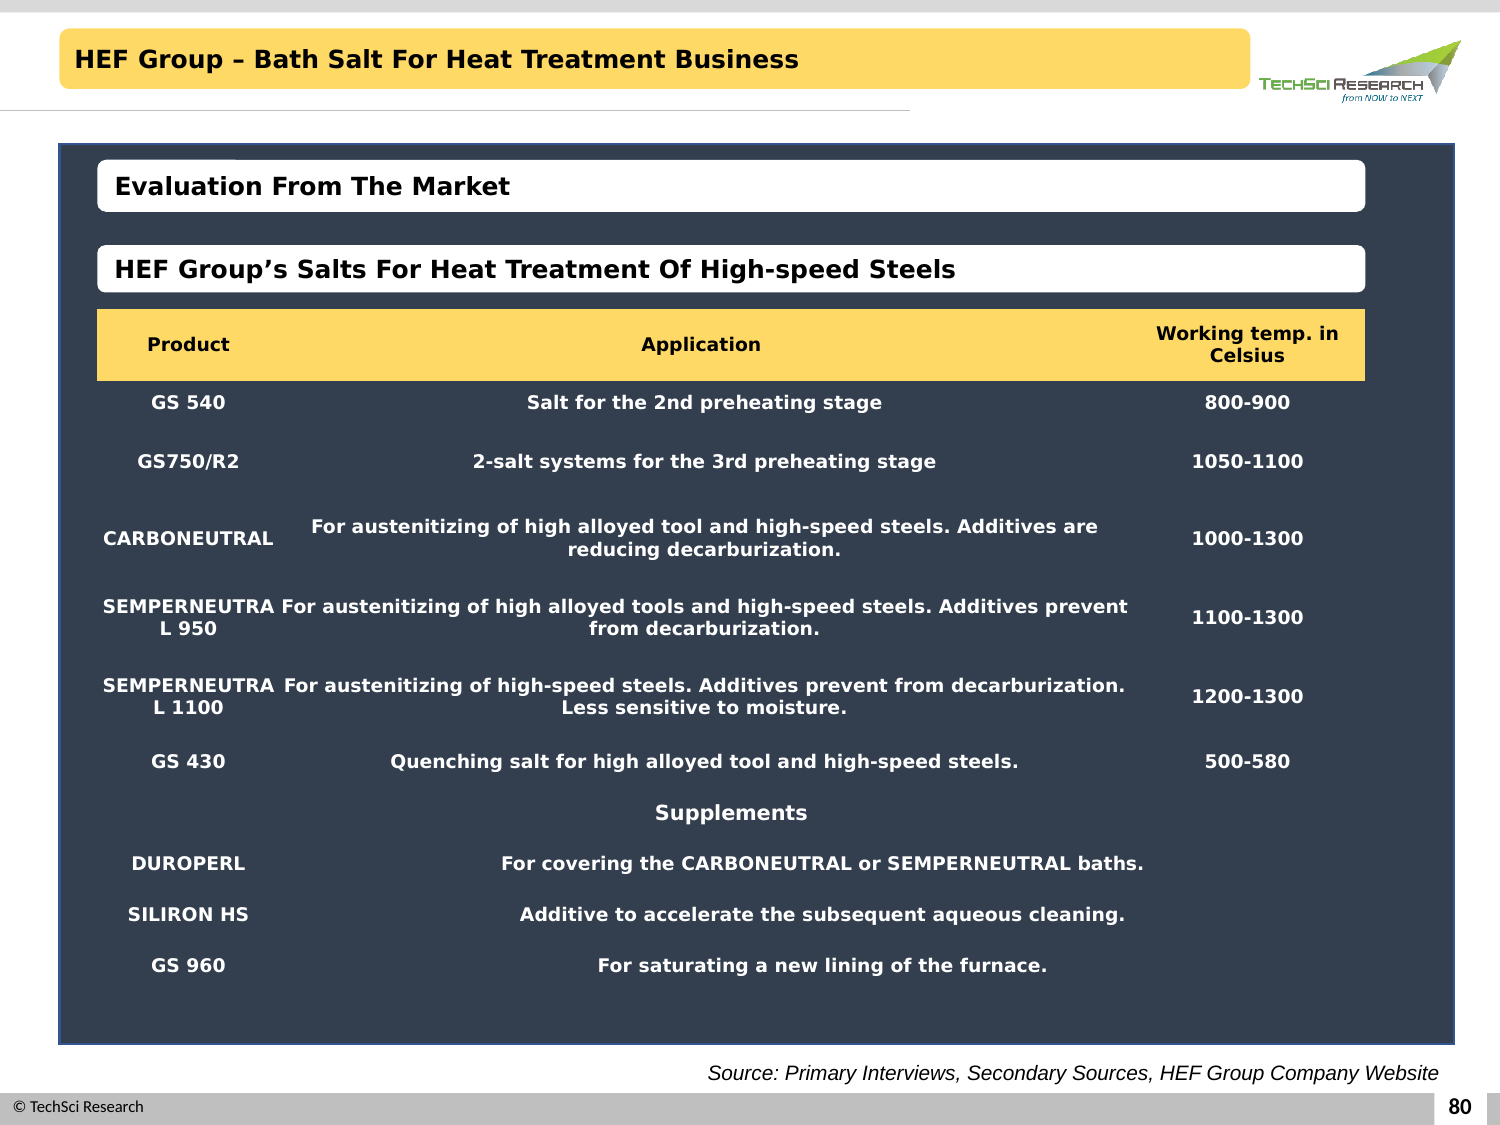

HEF Group – Bath Salt For Heat Treatment Business

Evaluation From The Market
HEF Group’s Salts For Heat Treatment Of High-speed Steels
| Product | Application | Working temp. in Celsius |
| --- | --- | --- |
| GS 540 | Salt for the 2nd preheating stage | 800-900 |
| GS750/R2 | 2-salt systems for the 3rd preheating stage | 1050-1100 |
| CARBONEUTRAL | For austenitizing of high alloyed tool and high-speed steels. Additives are reducing decarburization. | 1000-1300 |
| SEMPERNEUTRAL 950 | For austenitizing of high alloyed tools and high-speed steels. Additives prevent from decarburization. | 1100-1300 |
| SEMPERNEUTRAL 1100 | For austenitizing of high-speed steels. Additives prevent from decarburization. Less sensitive to moisture. | 1200-1300 |
| GS 430 | Quenching salt for high alloyed tool and high-speed steels. | 500-580 |
| Supplements |  |  |
| DUROPERL | For covering the CARBONEUTRAL or SEMPERNEUTRAL baths. | 750-1000 |
| SILIRON HS | Additive to accelerate the subsequent aqueous cleaning. | 850-1100 |
| GS 960 | For saturating a new lining of the furnace. | 1050-1250 |
Source: Primary Interviews, Secondary Sources, HEF Group Company Website